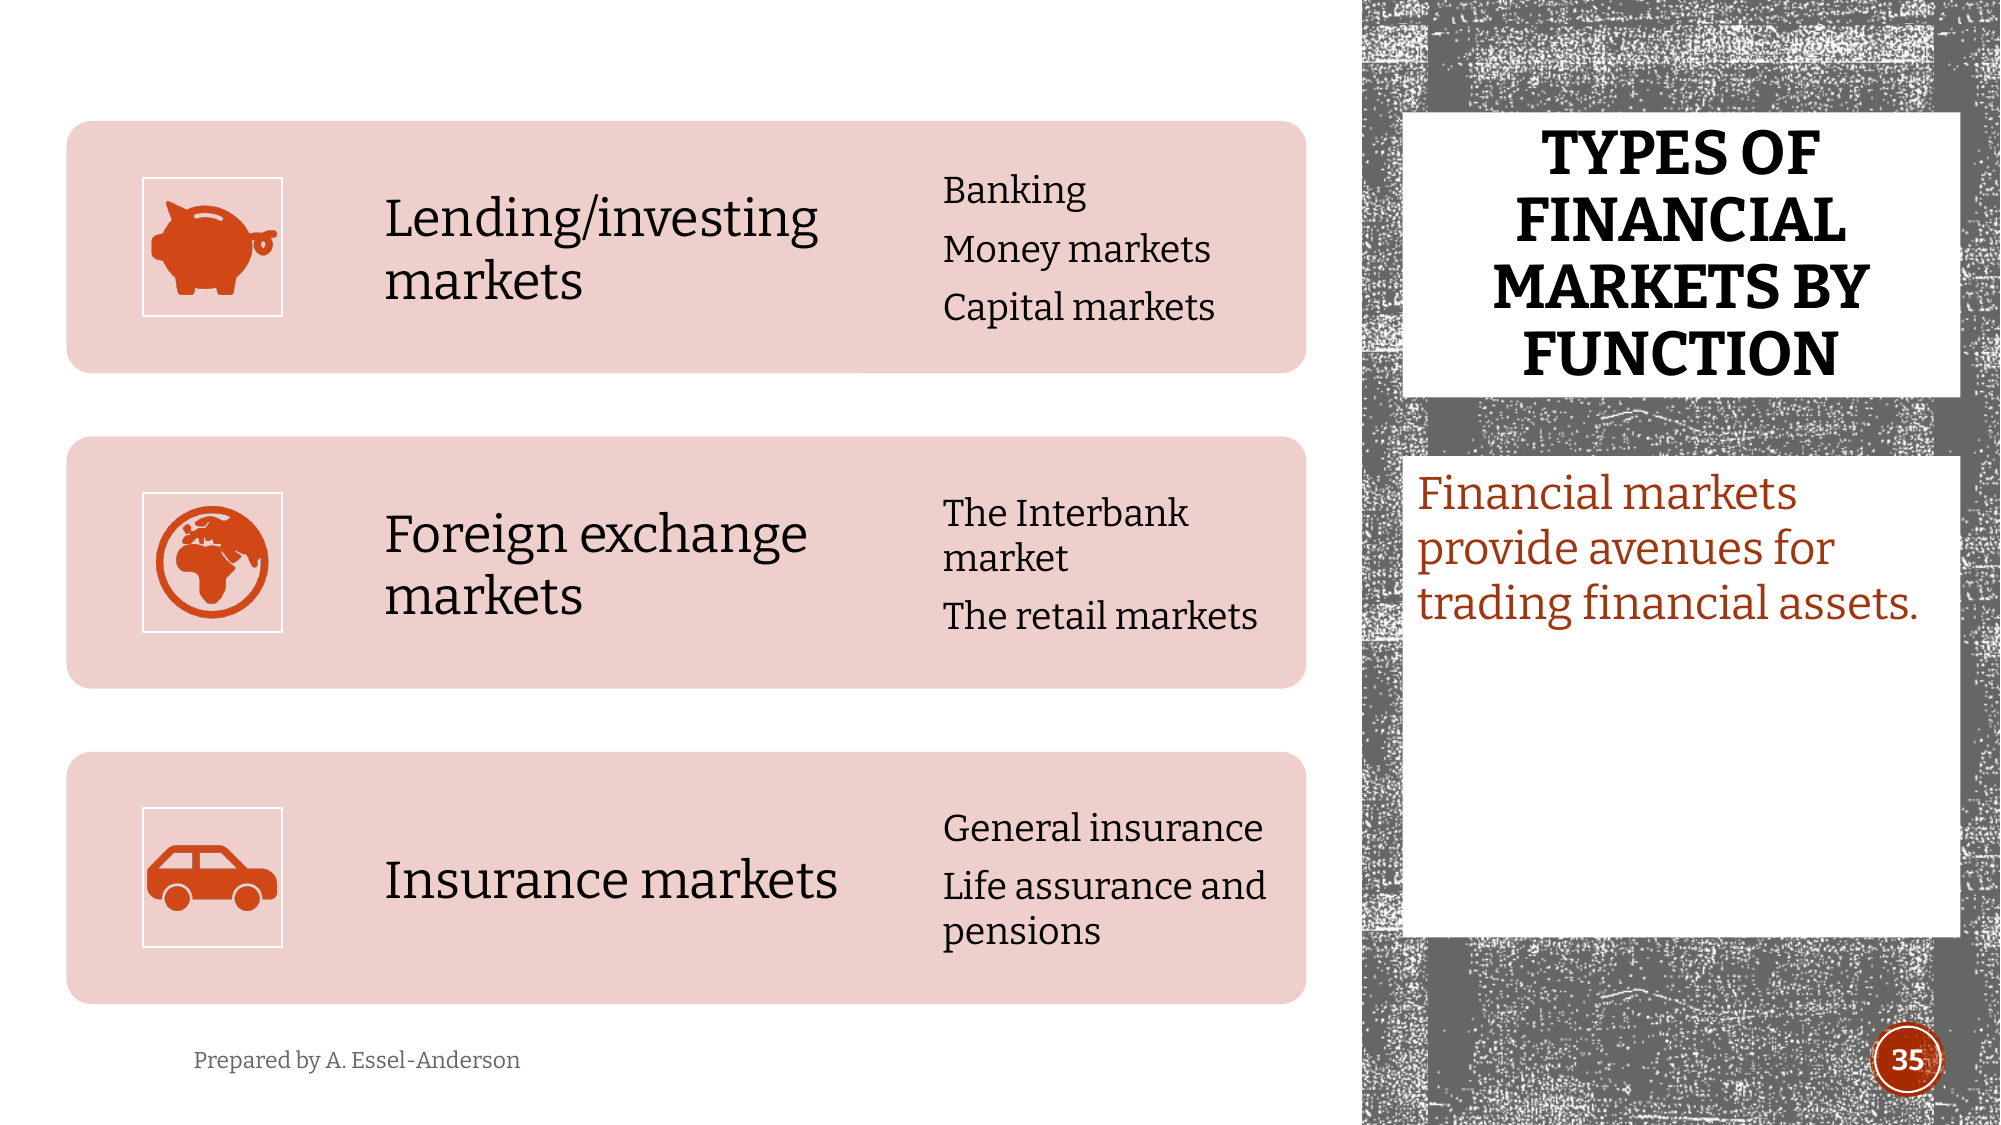

# Types of Financial markets by function
Lending/investing markets
Banking
Money markets
Capital markets
Foreign exchange markets
The Interbank market
The retail markets
Insurance markets
General insurance
Life assurance and pensions
Financial markets provide avenues for trading financial assets.
Prepared by A. Essel-Anderson
Jan 2021
35